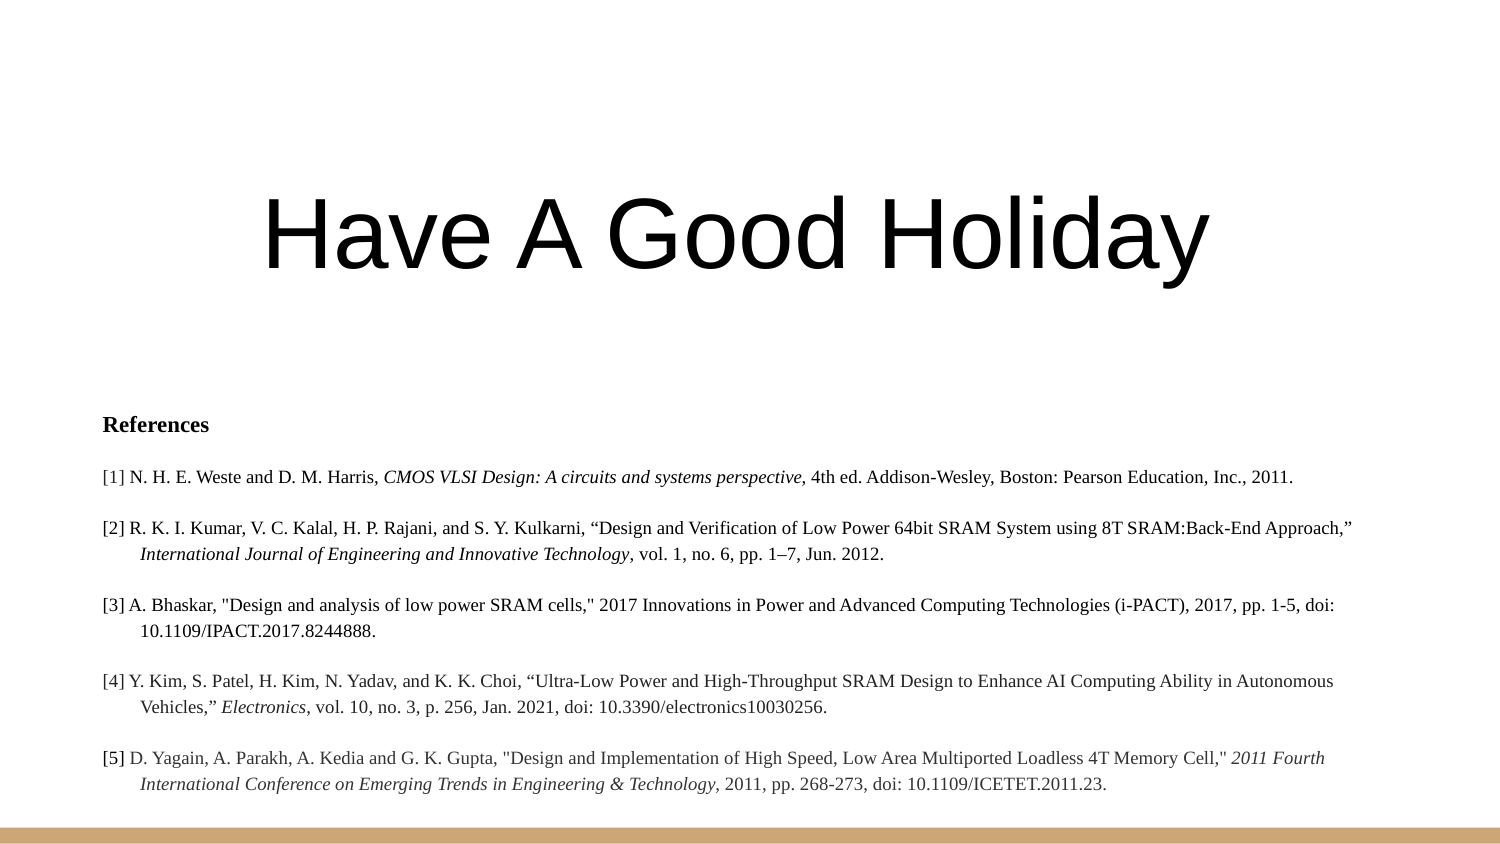

# Have A Good Holiday
References
[1] N. H. E. Weste and D. M. Harris, CMOS VLSI Design: A circuits and systems perspective, 4th ed. Addison-Wesley, Boston: Pearson Education, Inc., 2011.
[2] R. K. I. Kumar, V. C. Kalal, H. P. Rajani, and S. Y. Kulkarni, “Design and Verification of Low Power 64bit SRAM System using 8T SRAM:Back-End Approach,” International Journal of Engineering and Innovative Technology, vol. 1, no. 6, pp. 1–7, Jun. 2012.
[3] A. Bhaskar, "Design and analysis of low power SRAM cells," 2017 Innovations in Power and Advanced Computing Technologies (i-PACT), 2017, pp. 1-5, doi: 10.1109/IPACT.2017.8244888.
[4] Y. Kim, S. Patel, H. Kim, N. Yadav, and K. K. Choi, “Ultra-Low Power and High-Throughput SRAM Design to Enhance AI Computing Ability in Autonomous Vehicles,” Electronics, vol. 10, no. 3, p. 256, Jan. 2021, doi: 10.3390/electronics10030256.
[5] D. Yagain, A. Parakh, A. Kedia and G. K. Gupta, "Design and Implementation of High Speed, Low Area Multiported Loadless 4T Memory Cell," 2011 Fourth International Conference on Emerging Trends in Engineering & Technology, 2011, pp. 268-273, doi: 10.1109/ICETET.2011.23.